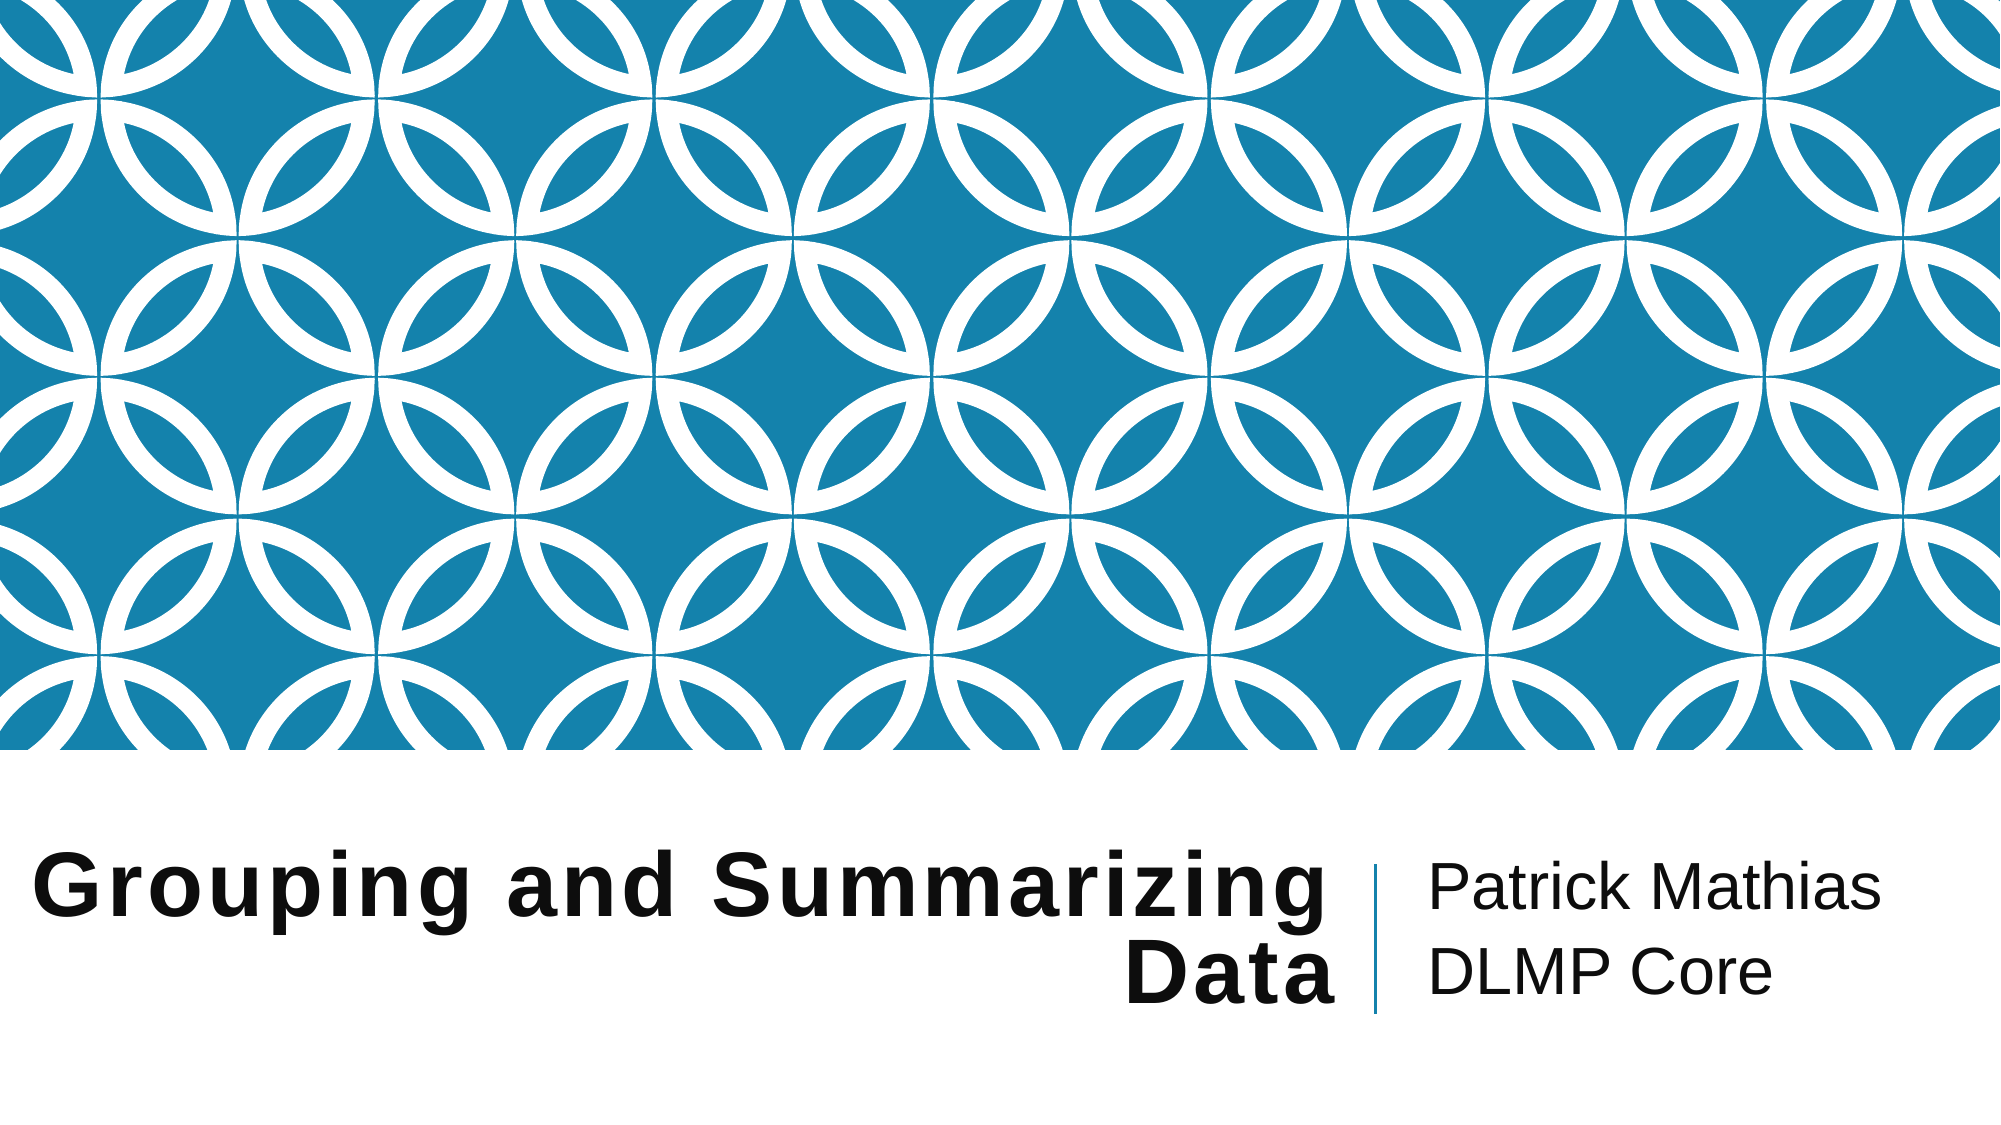

Patrick Mathias
DLMP Core
# Grouping and Summarizing Data